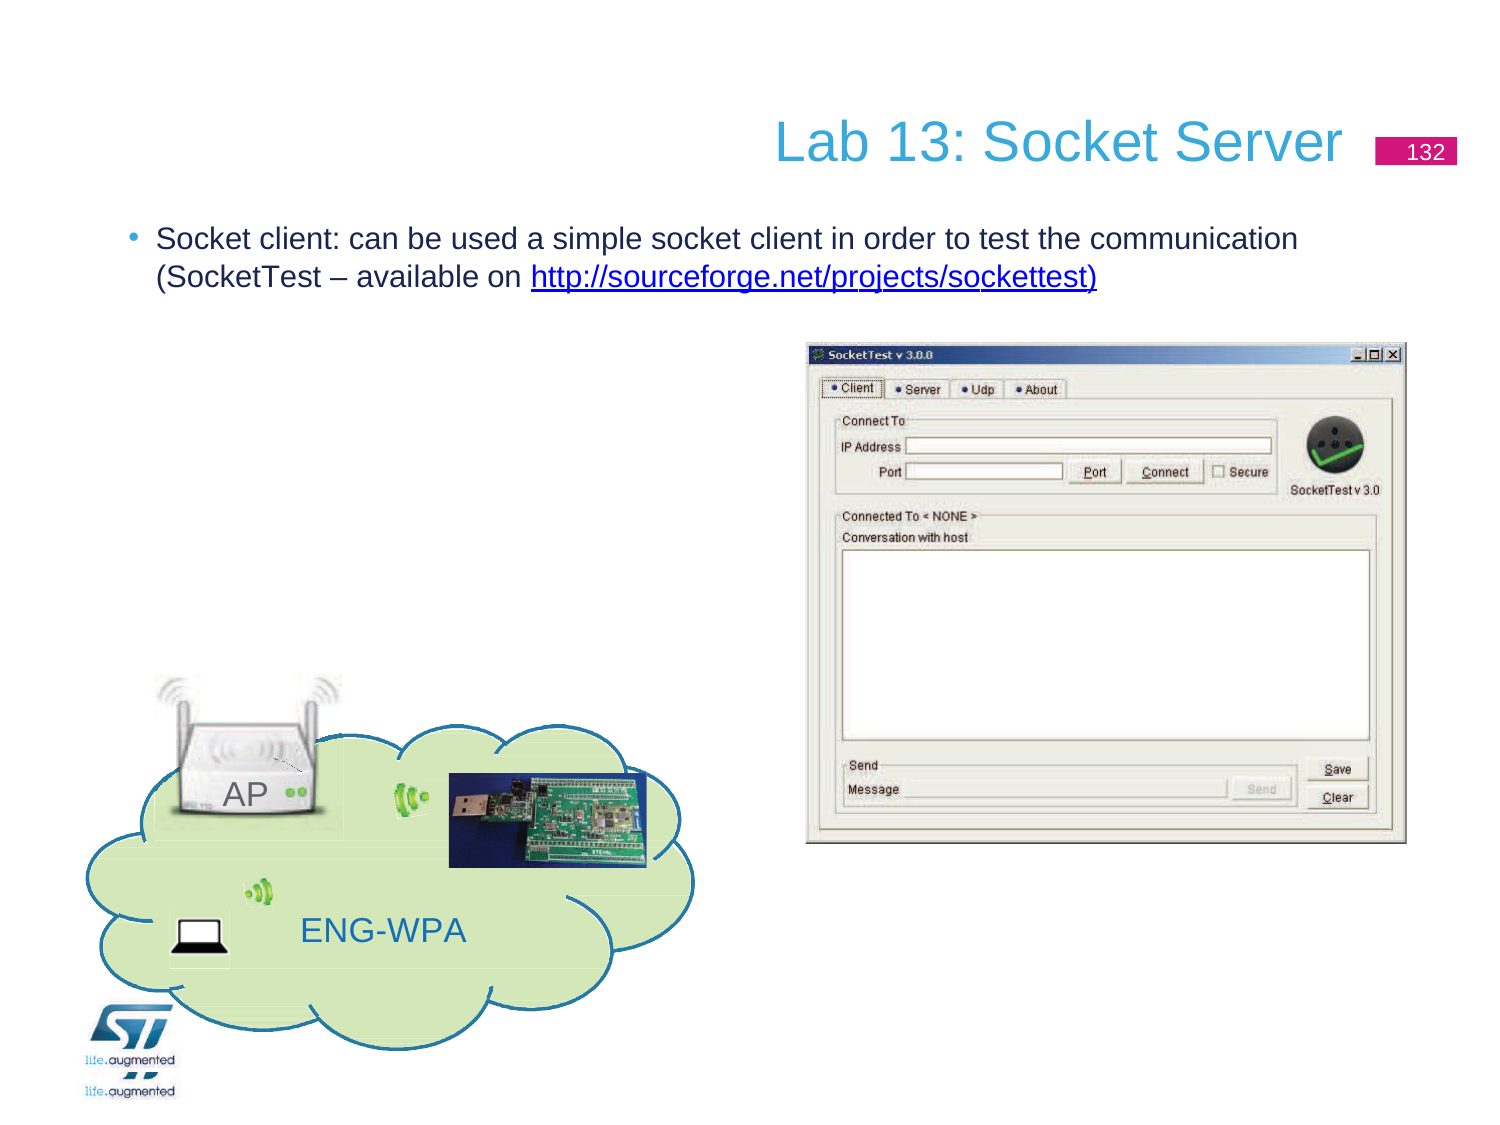

# Lab 13: Socket Server
132
Socket client: can be used a simple socket client in order to test the communication (SocketTest – available on http://sourceforge.net/projects/sockettest)

AP

ENG-WPA